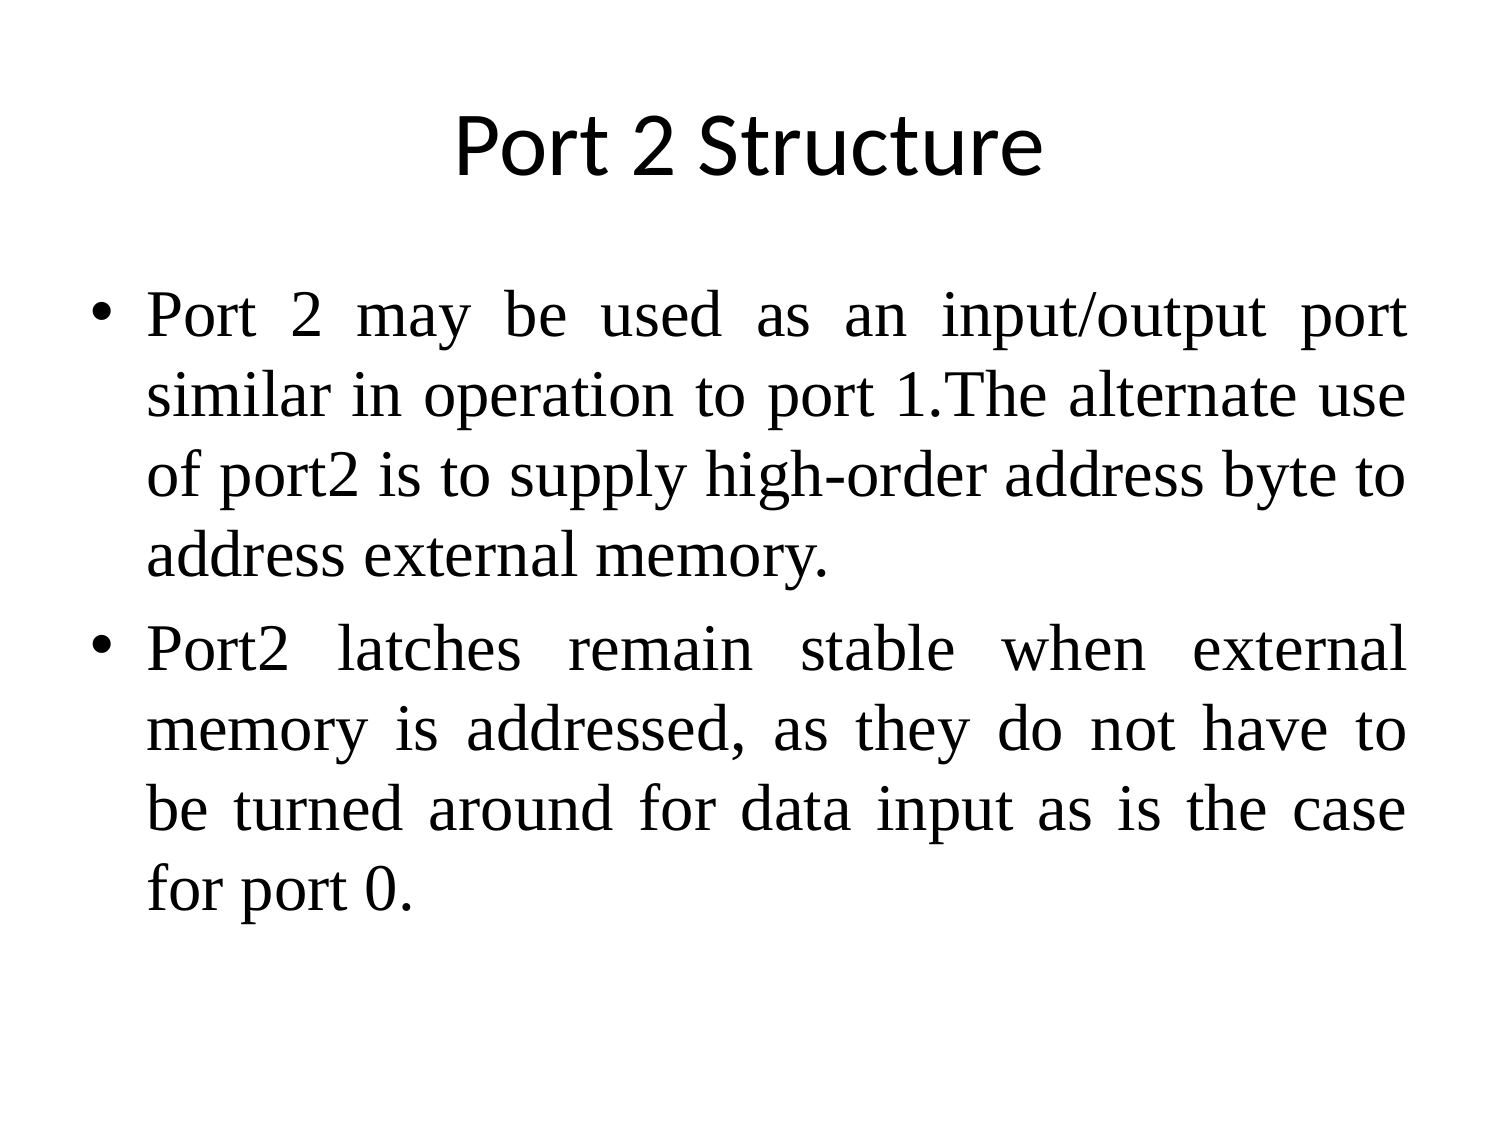

# Port 2 Structure
Port 2 may be used as an input/output port similar in operation to port 1.The alternate use of port2 is to supply high-order address byte to address external memory.
Port2 latches remain stable when external memory is addressed, as they do not have to be turned around for data input as is the case for port 0.